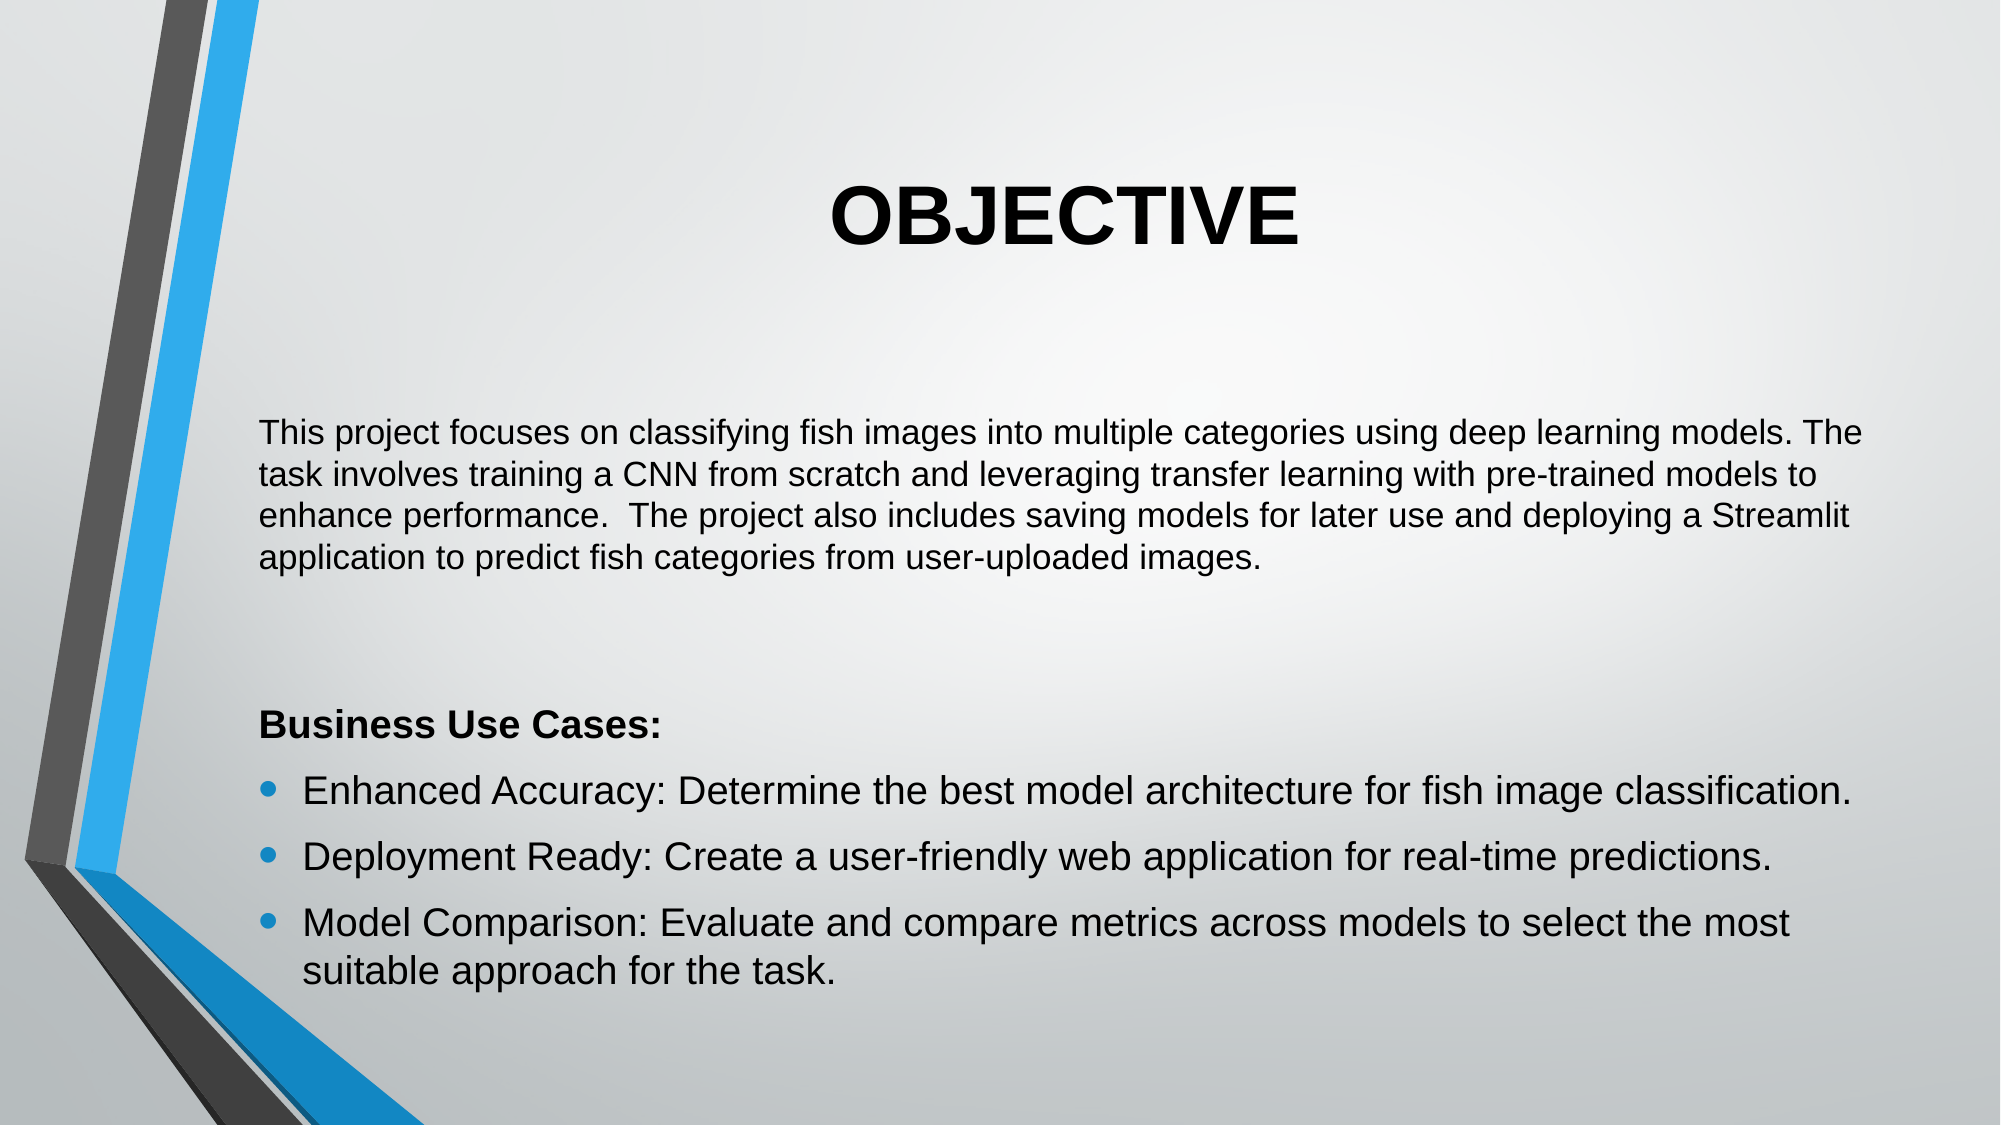

# OBJECTIVE
This project focuses on classifying fish images into multiple categories using deep learning models. The task involves training a CNN from scratch and leveraging transfer learning with pre-trained models to enhance performance.  The project also includes saving models for later use and deploying a Streamlit application to predict fish categories from user-uploaded images.

Business Use Cases:
Enhanced Accuracy: Determine the best model architecture for fish image classification.
Deployment Ready: Create a user-friendly web application for real-time predictions.
Model Comparison: Evaluate and compare metrics across models to select the most suitable approach for the task.